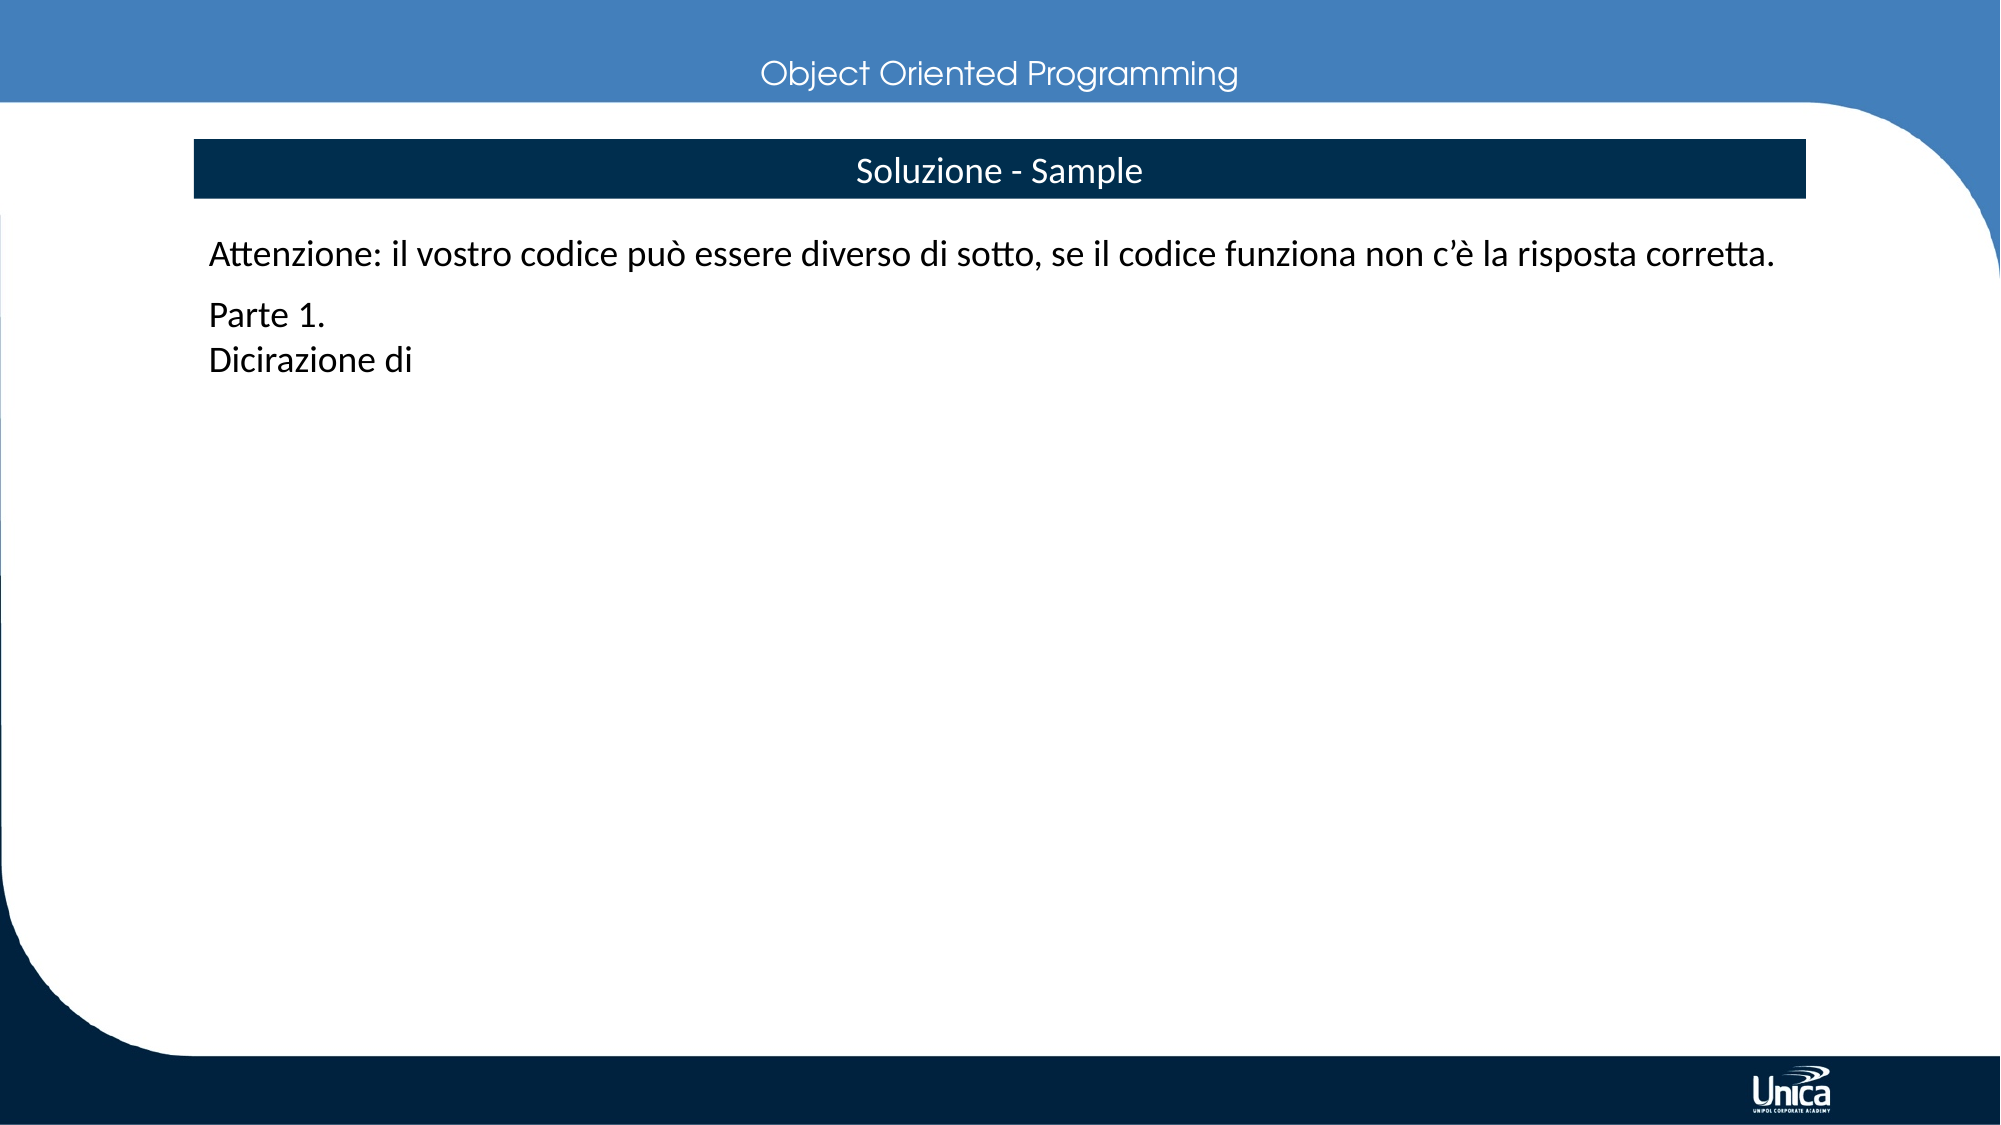

# Object Oriented Programming
Soluzione - Sample
Attenzione: il vostro codice può essere diverso di sotto, se il codice funziona non c’è la risposta corretta.
Parte 1.
Dicirazione di